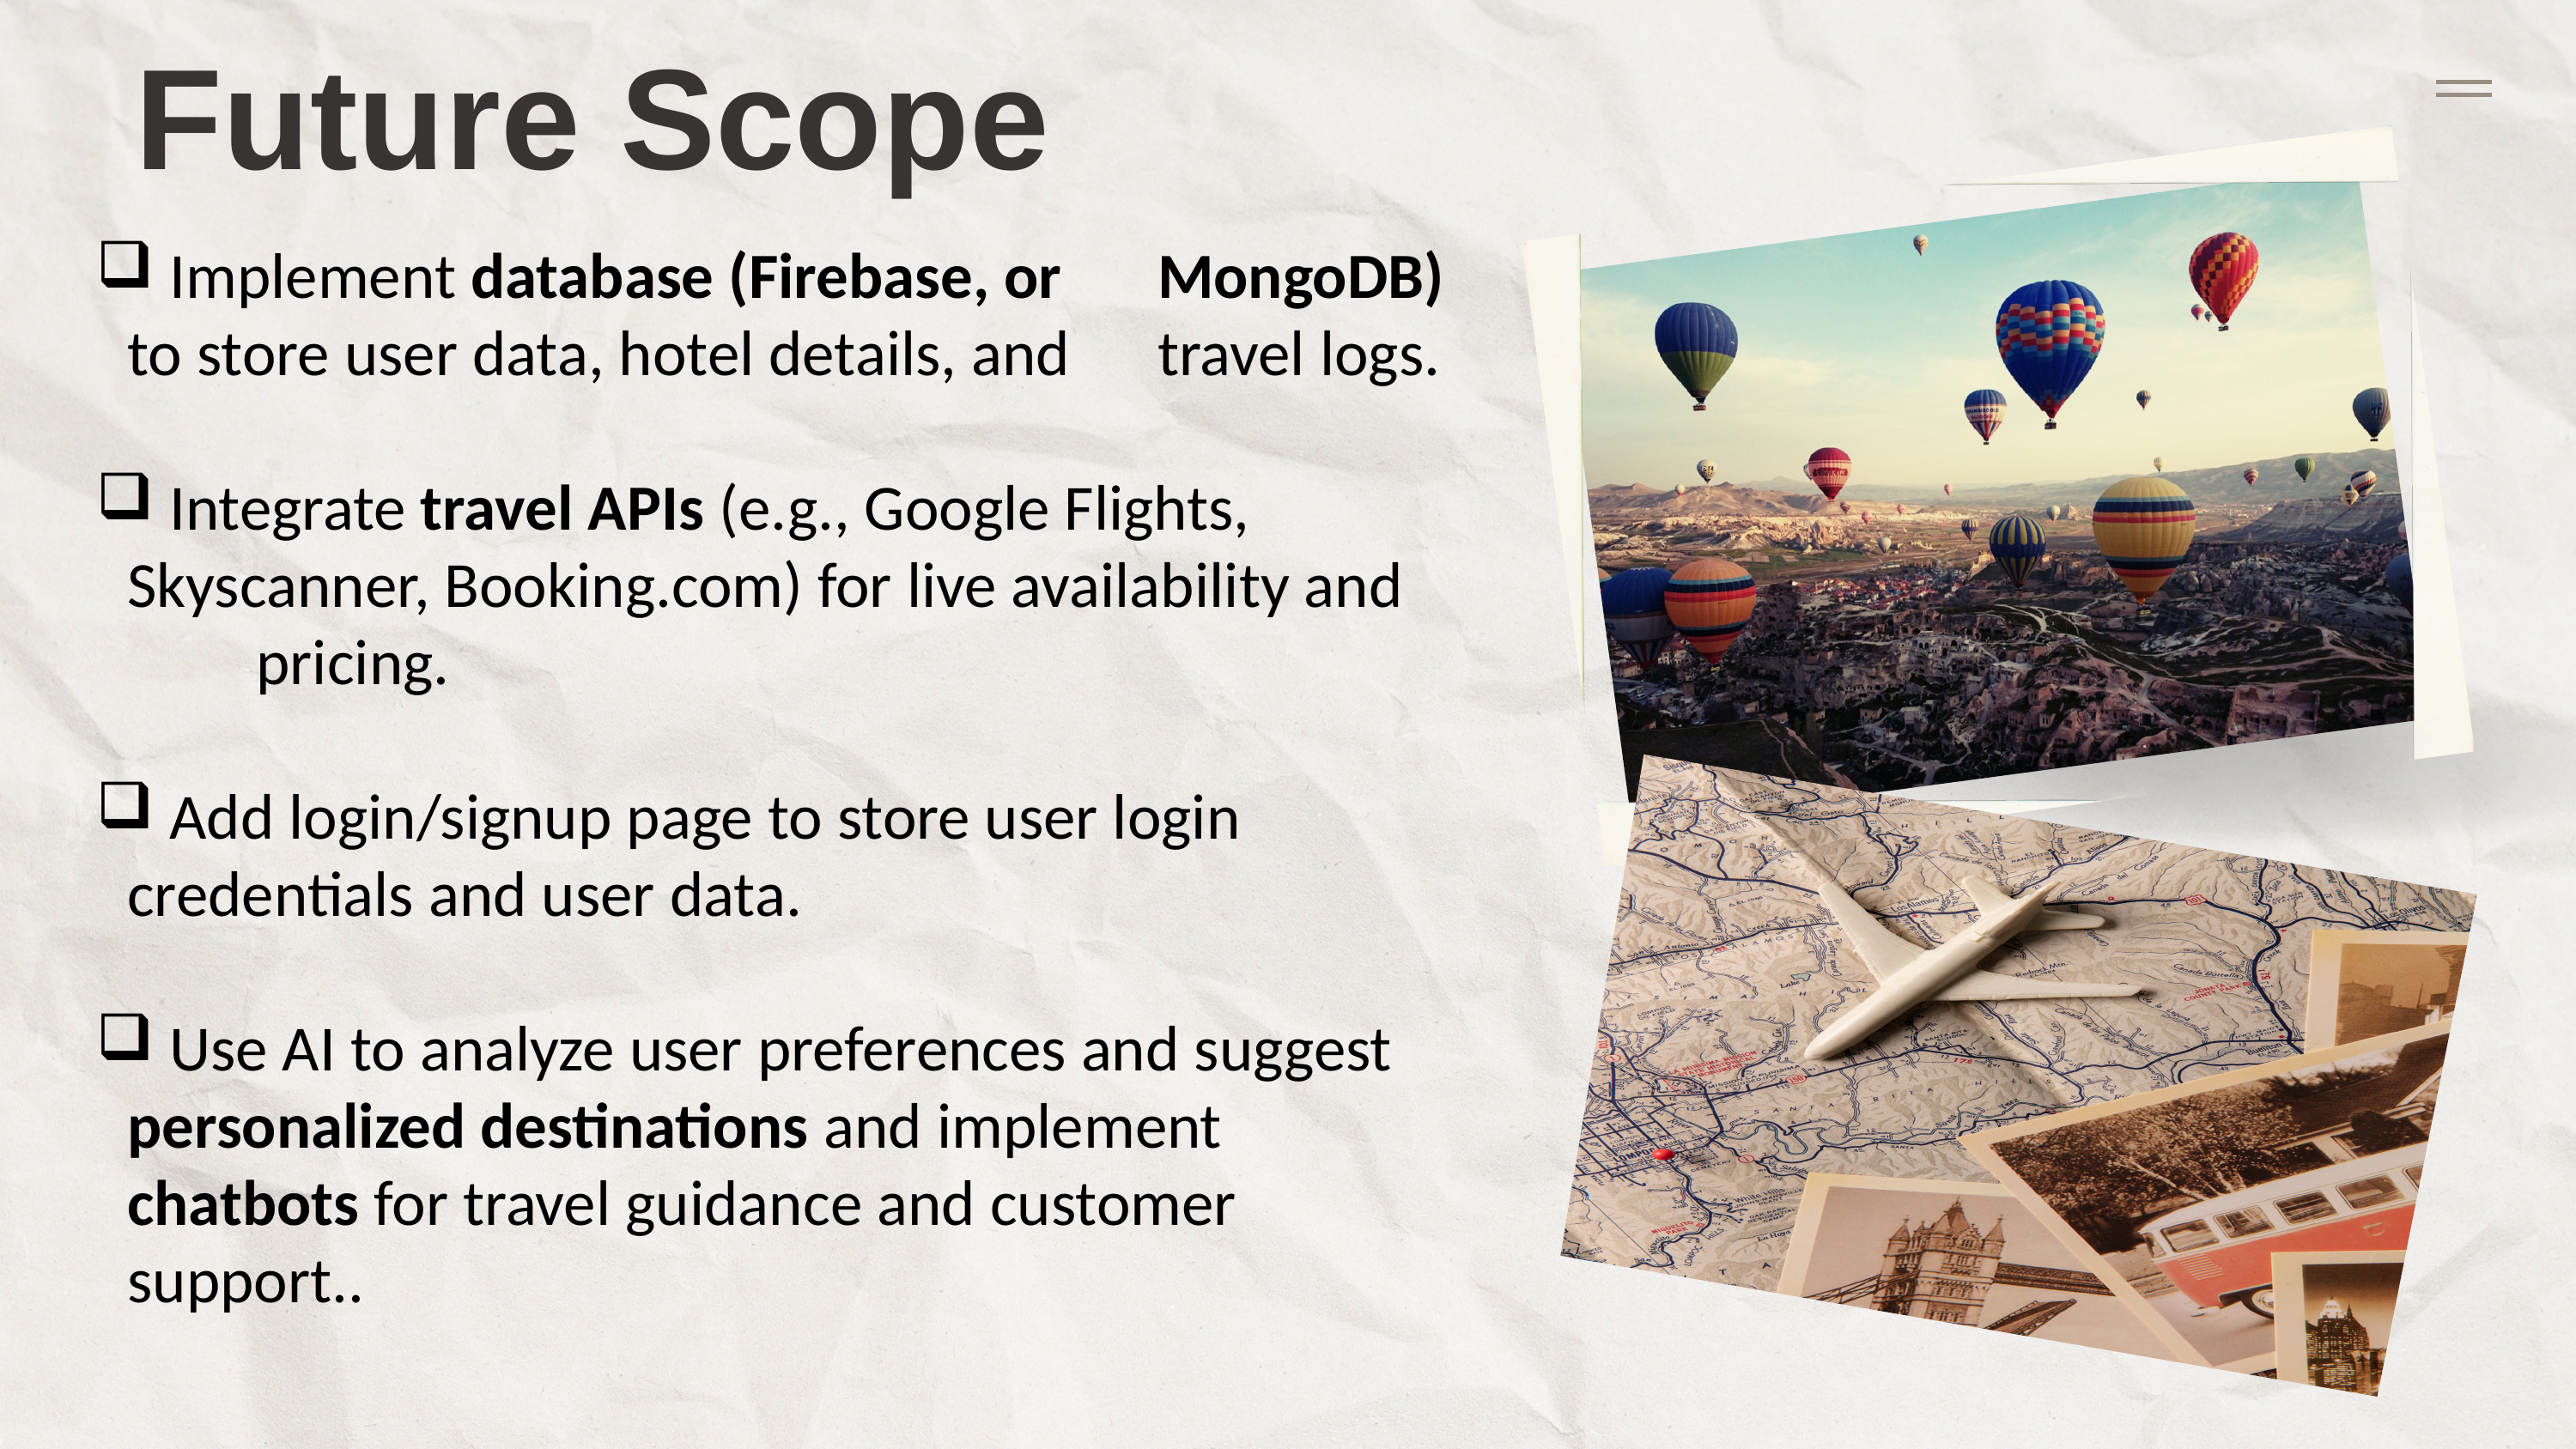

Future Scope

 Implement database (Firebase, or 	MongoDB) to store user data, hotel details, and 	travel logs.

 Integrate travel APIs (e.g., Google Flights, 	Skyscanner, Booking.com) for live availability and 	pricing.

 Add login/signup page to store user login credentials and user data.

 Use AI to analyze user preferences and suggest 	personalized destinations and implement 	chatbots for travel guidance and customer 	support..